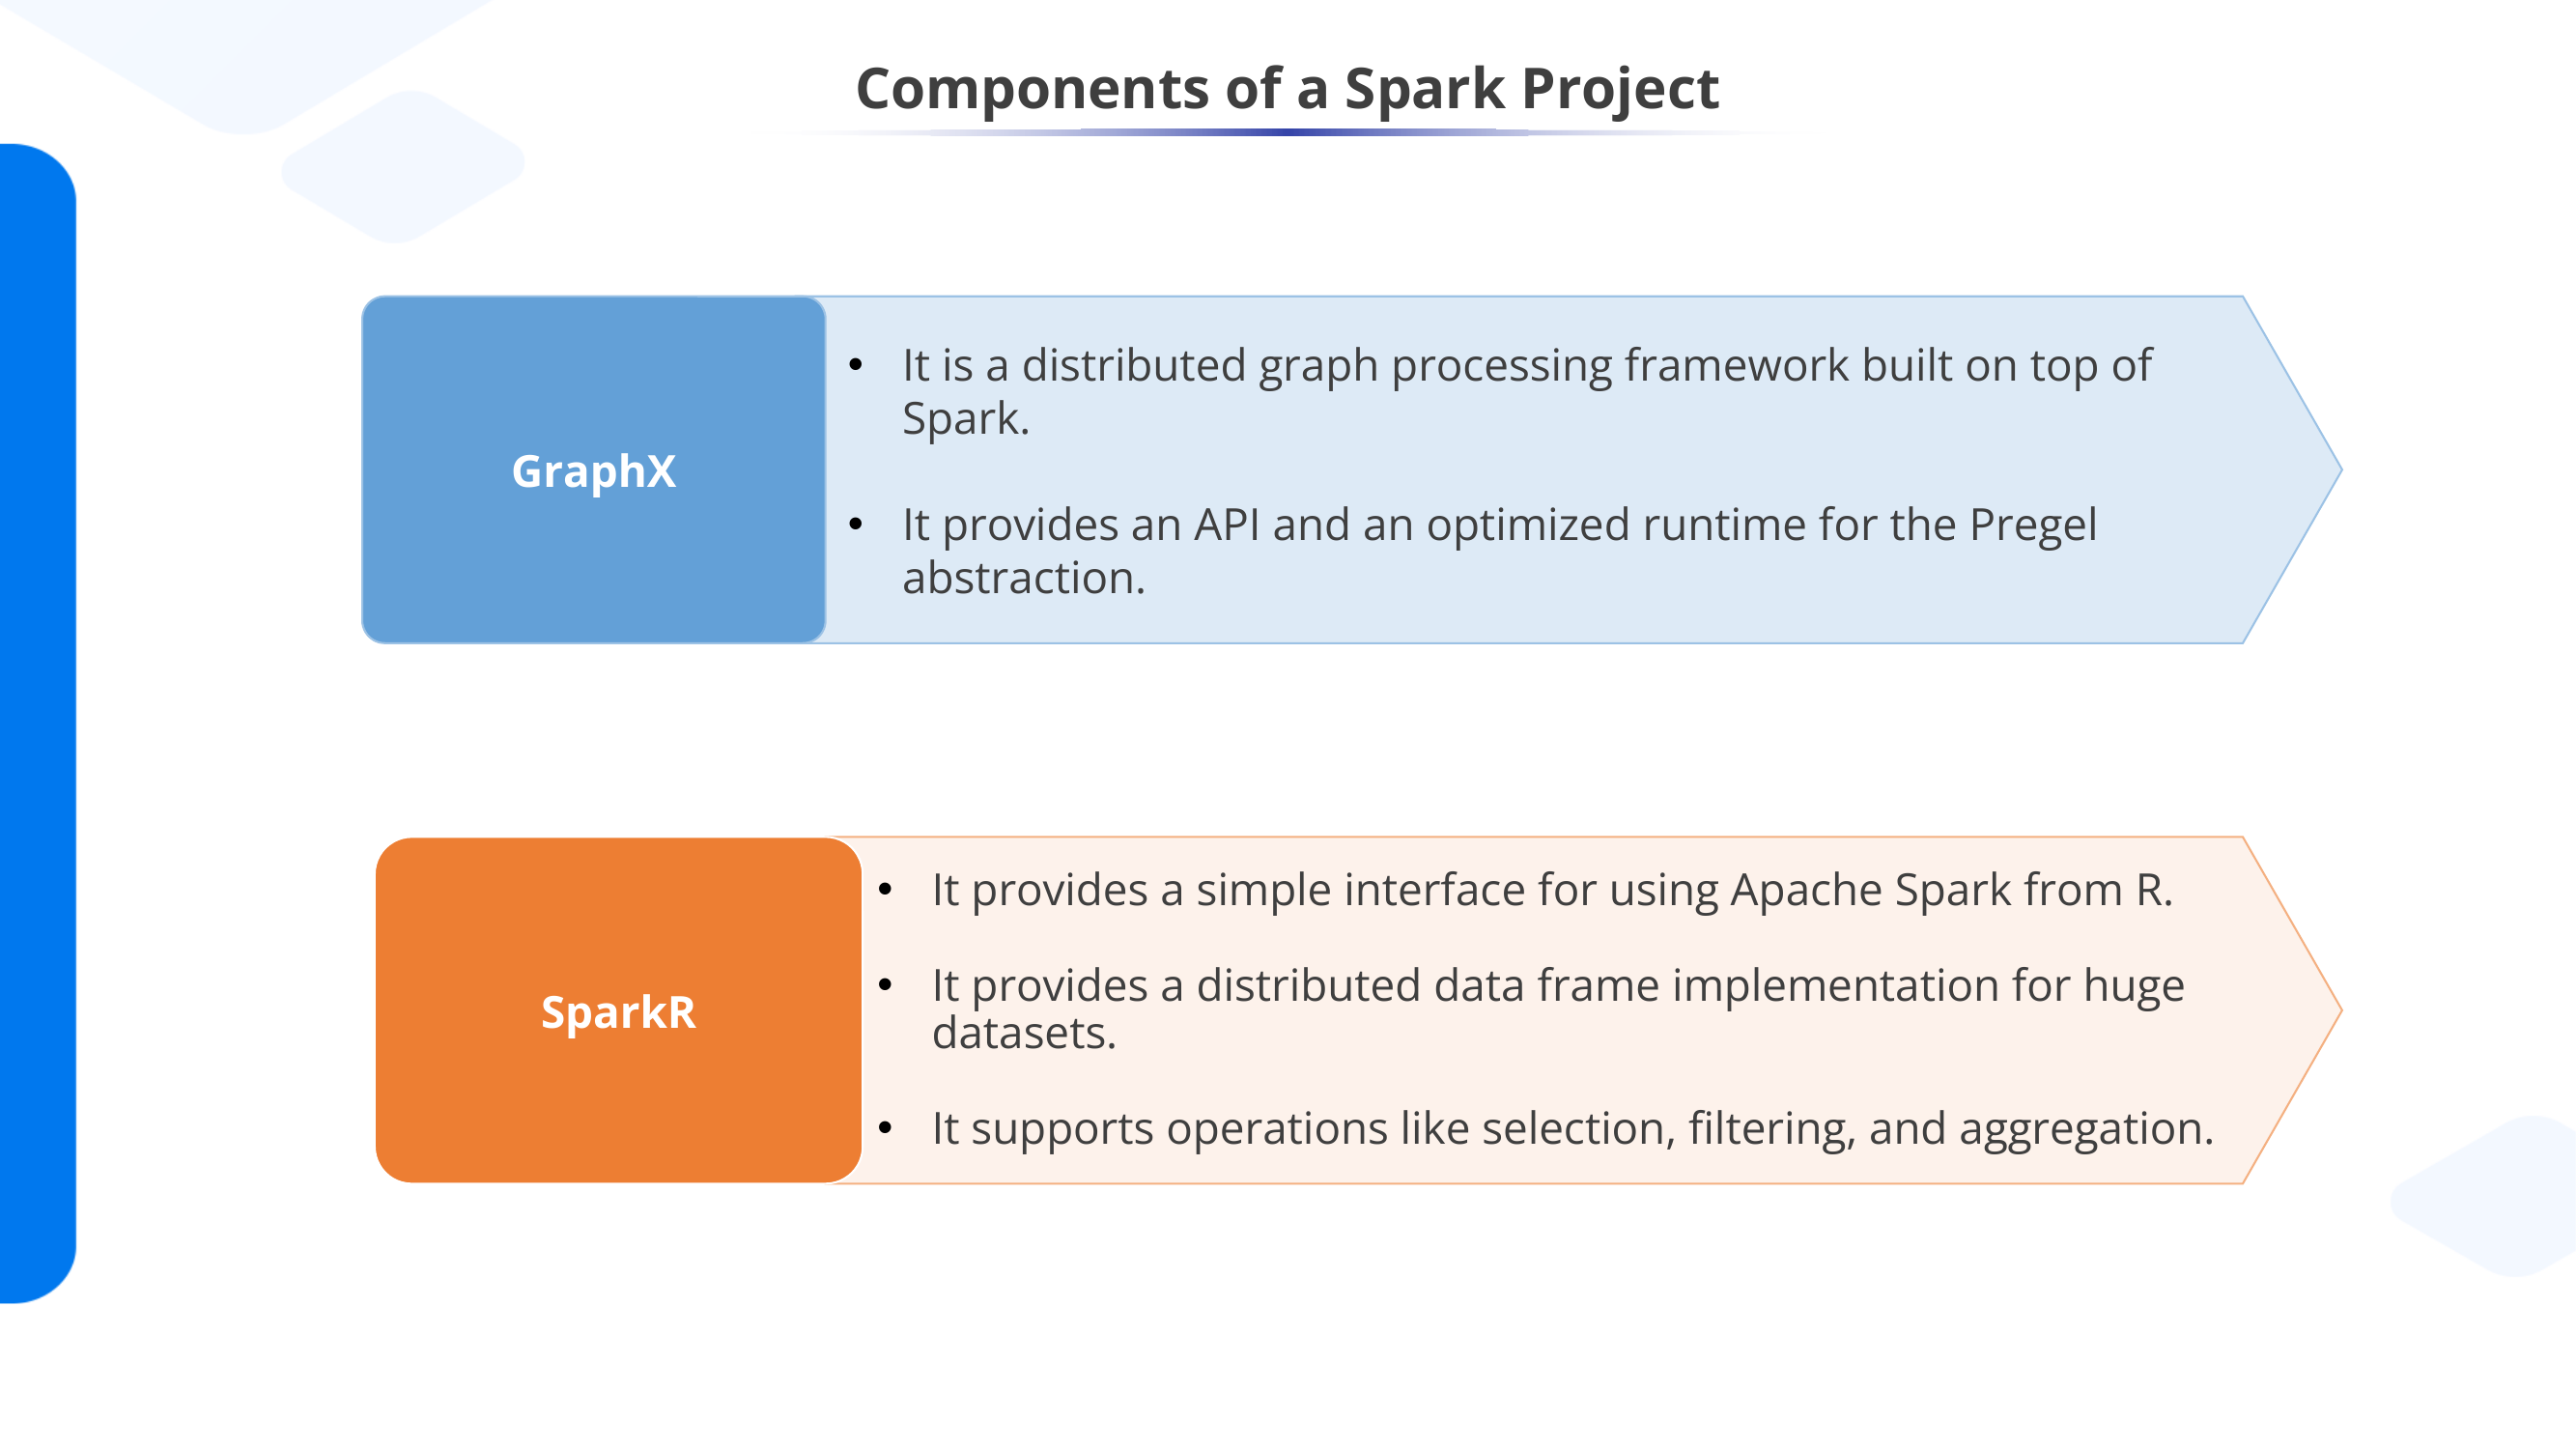

# Components of a Spark Project

GraphX

It is a distributed graph processing framework built on top of Spark.

It provides an API and an optimized runtime for the Pregel abstraction.

SparkR
It provides a simple interface for using Apache Spark from R.

It provides a distributed data frame implementation for huge datasets.

It supports operations like selection, filtering, and aggregation.